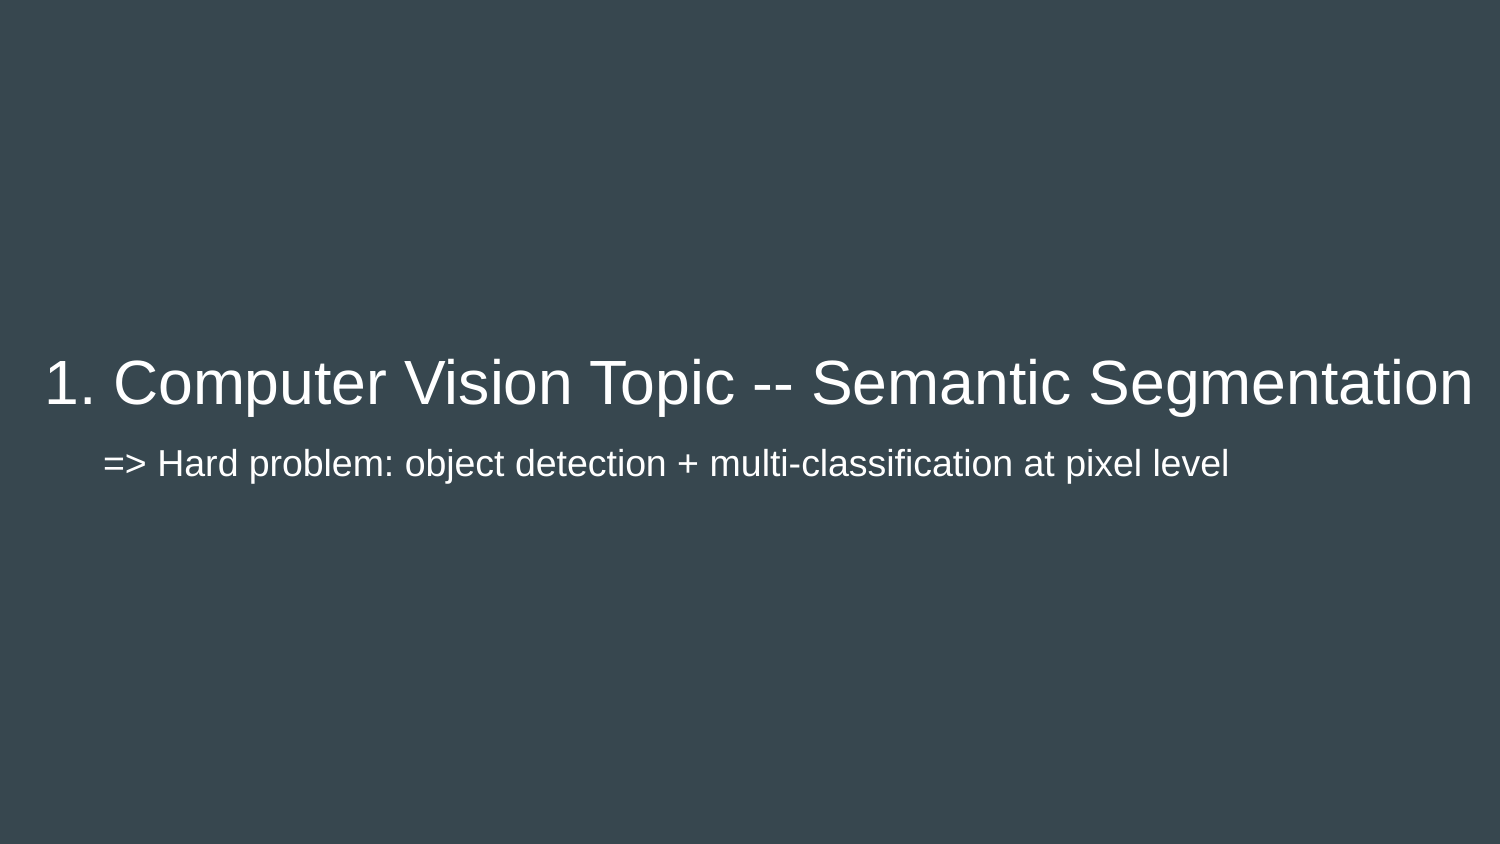

# Computer Vision Topic -- Semantic Segmentation
=> Hard problem: object detection + multi-classification at pixel level